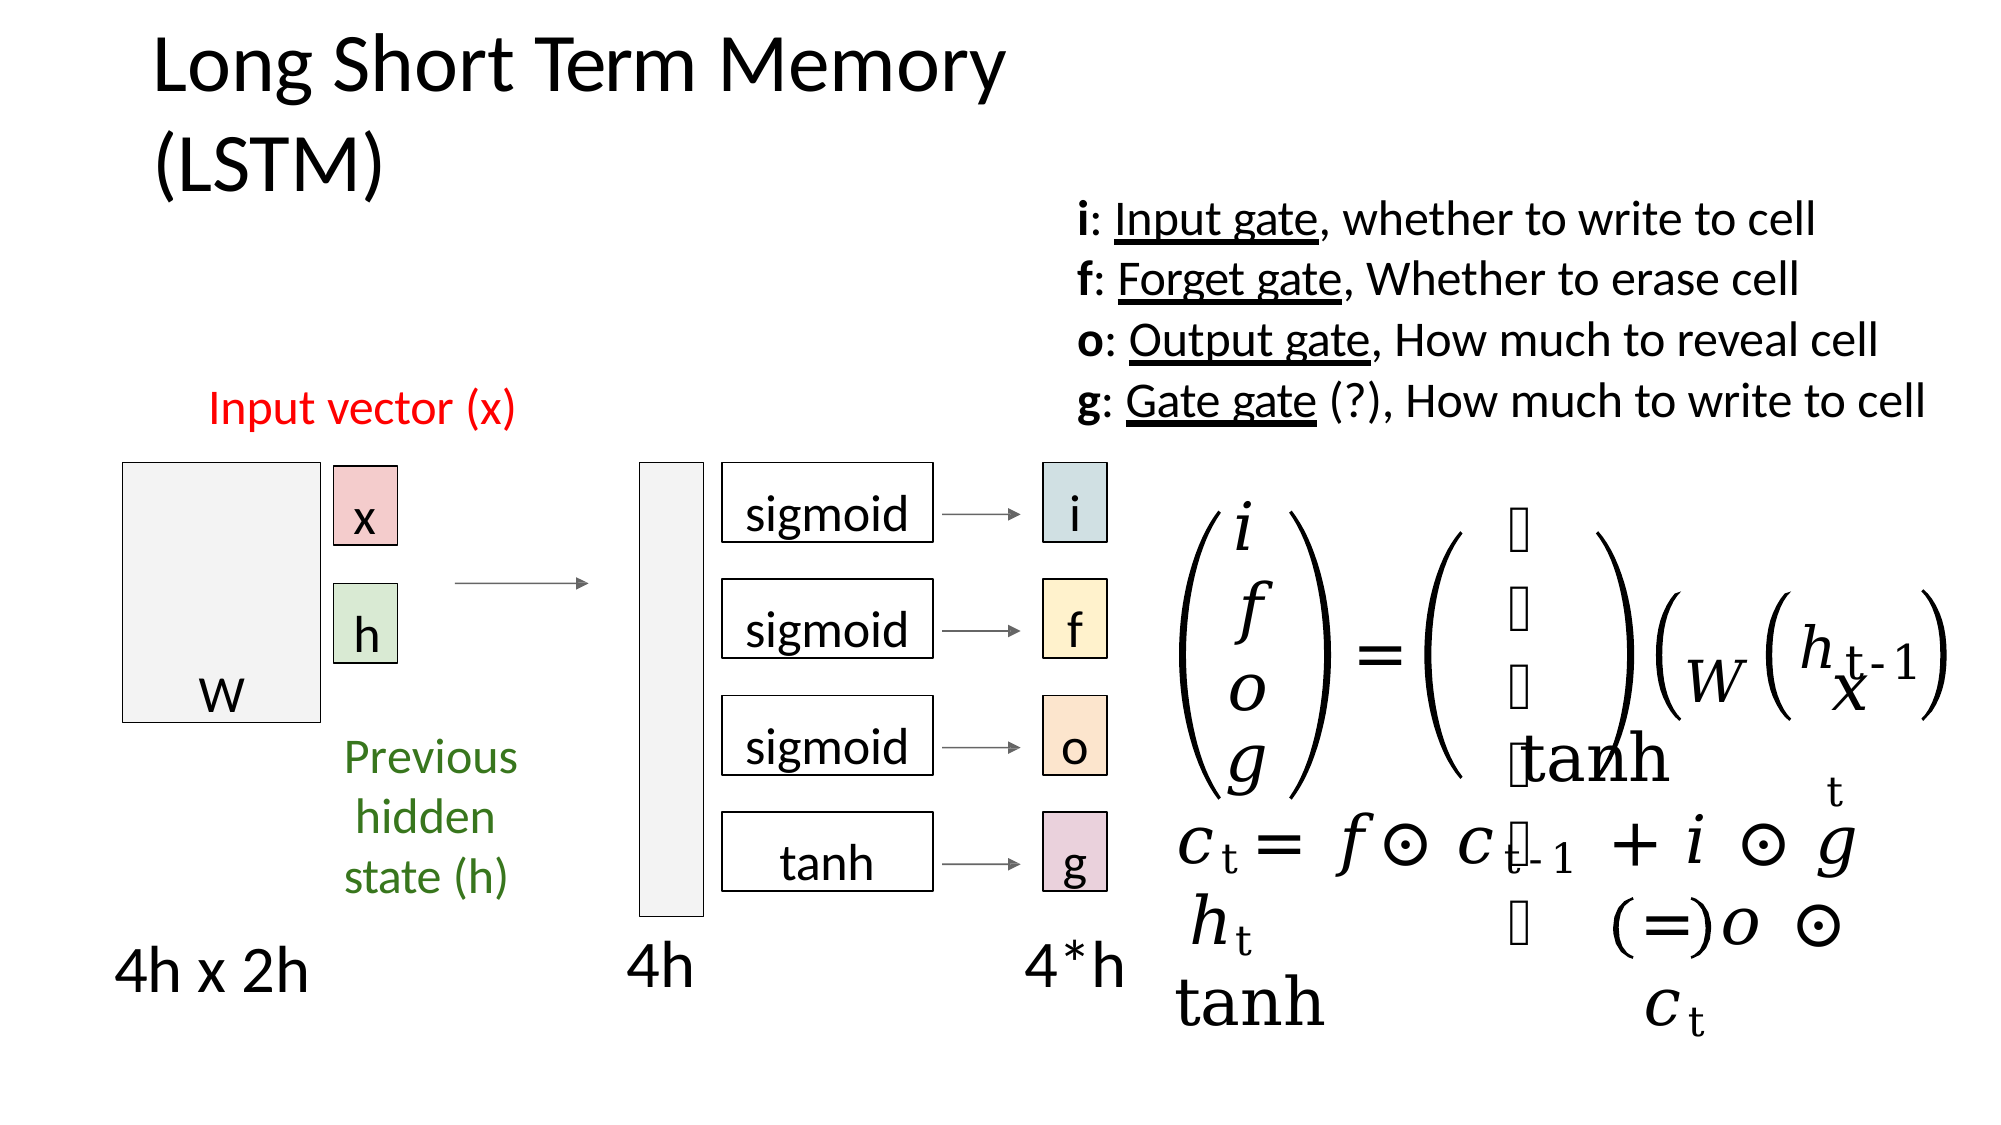

# Long Short Term Memory (LSTM)
i: Input gate, whether to write to cell
f: Forget gate, Whether to erase cell
o: Output gate, How much to reveal cell
g: Gate gate (?), How much to write to cell
Input vector (x)

i

W
sigmoid
x
𝑖
𝑓
𝑜
𝜎
𝜎
𝜎

𝑊	ℎt-1

f
sigmoid
h

=

𝑥t
o
sigmoid
𝑔	tanh
𝑐t	= 𝑓⊙ 𝑐t-1 + 𝑖 ⊙ 𝑔  ℎt		= 𝑜 ⊙ tanh	𝑐t
Previous  hidden  state (h)

g
tanh

4h
4*h
4h x 2h